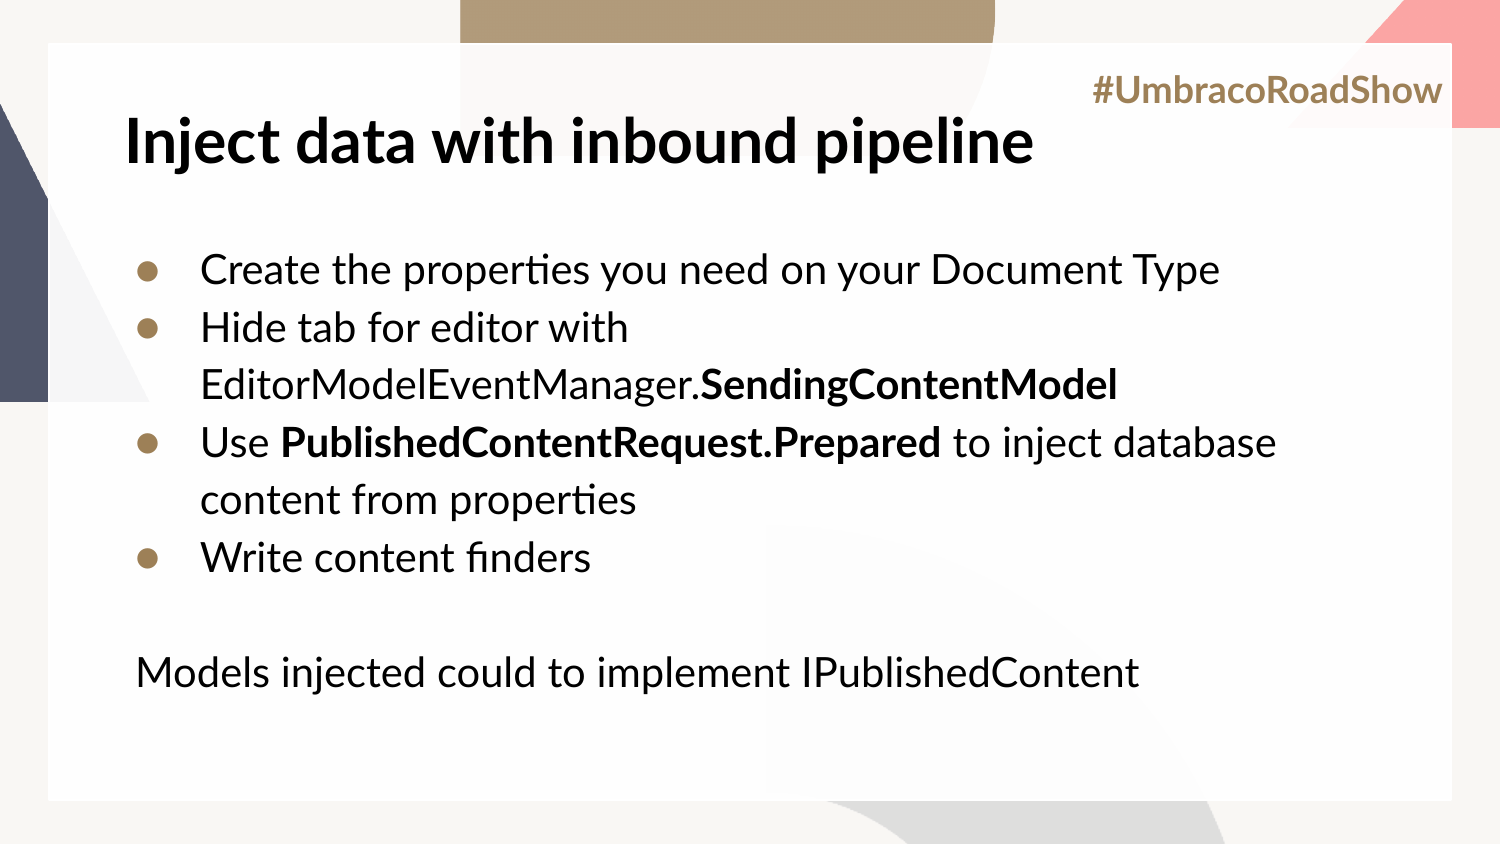

# Inject data with inbound pipeline
Create the properties you need on your Document Type
Hide tab for editor with EditorModelEventManager.SendingContentModel
Use PublishedContentRequest.Prepared to inject database content from properties
Write content finders

Models injected could to implement IPublishedContent